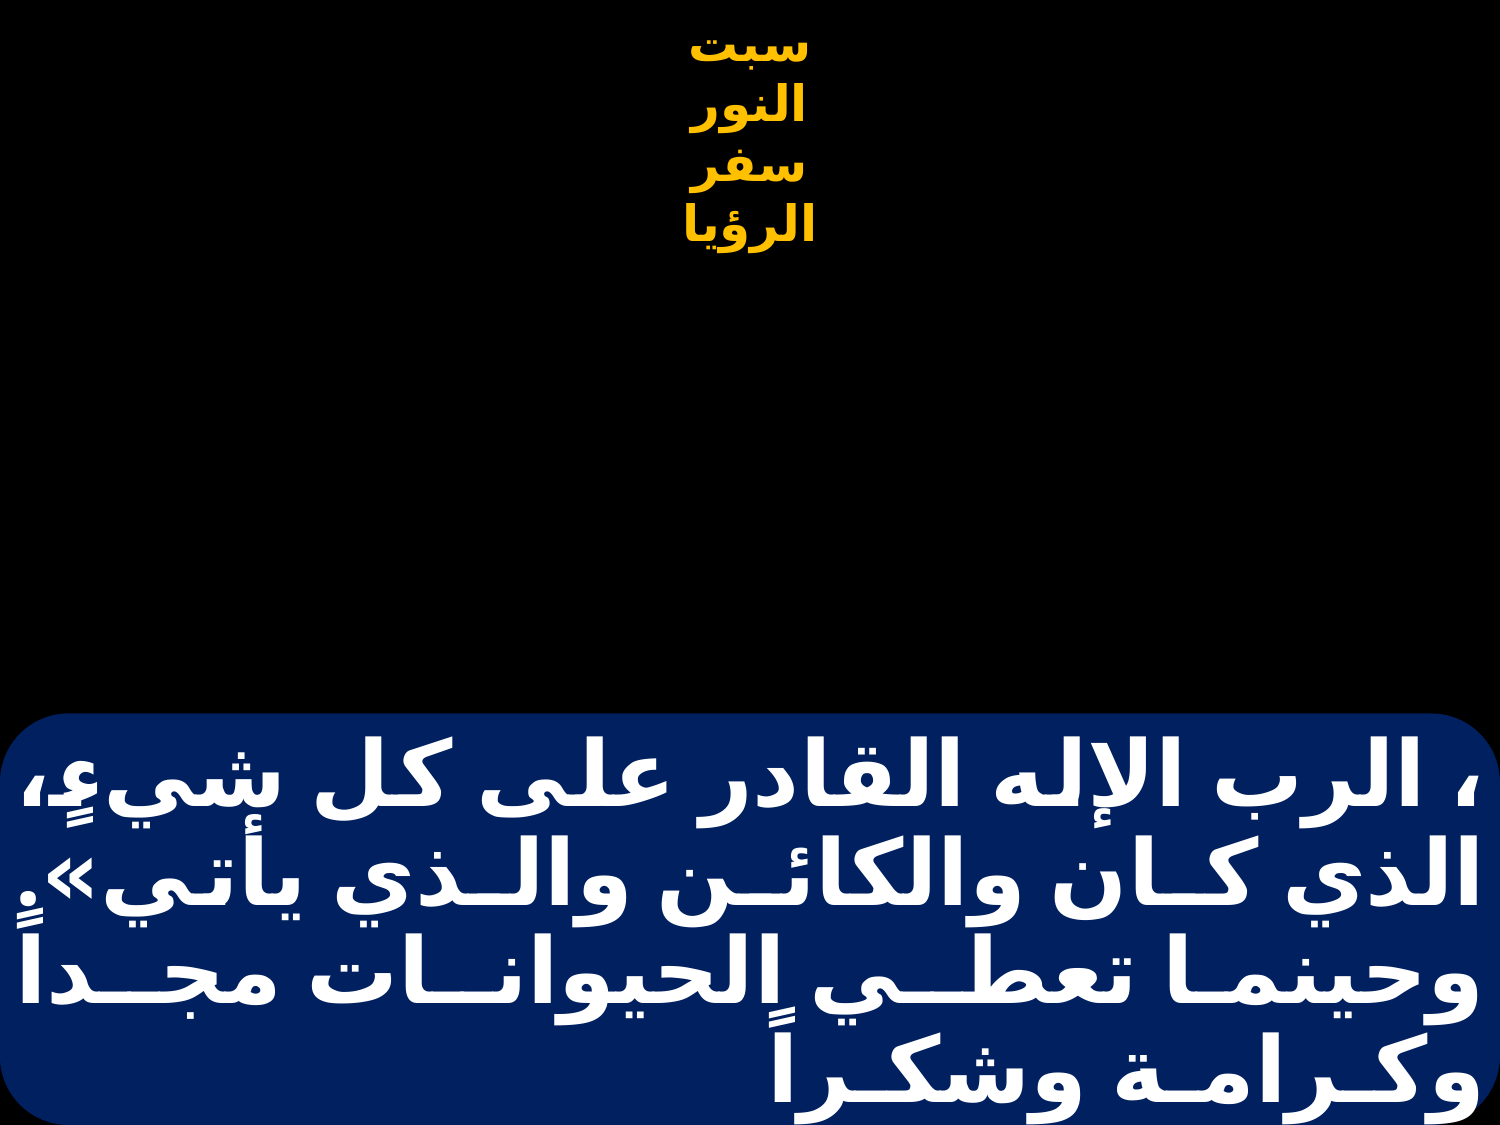

# ، الرب الإله القادر على كل شيءٍ، الذي كـان والكائـن والـذي يأتي». وحينما تعطـي الحيوانـات مجـداً وكـرامـة وشكـراً